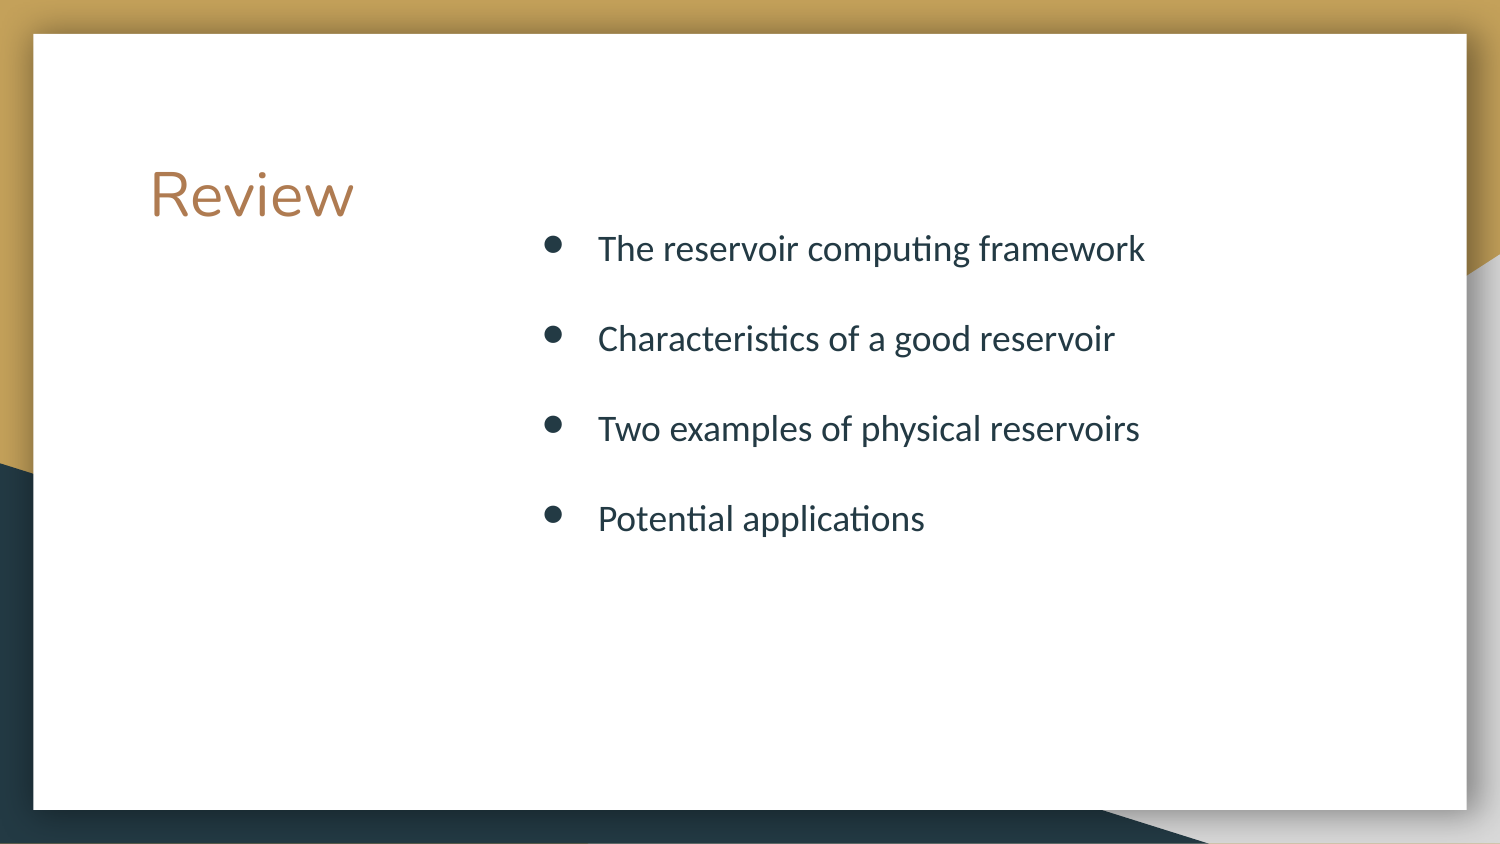

# Review
The reservoir computing framework
Characteristics of a good reservoir
Two examples of physical reservoirs
Potential applications